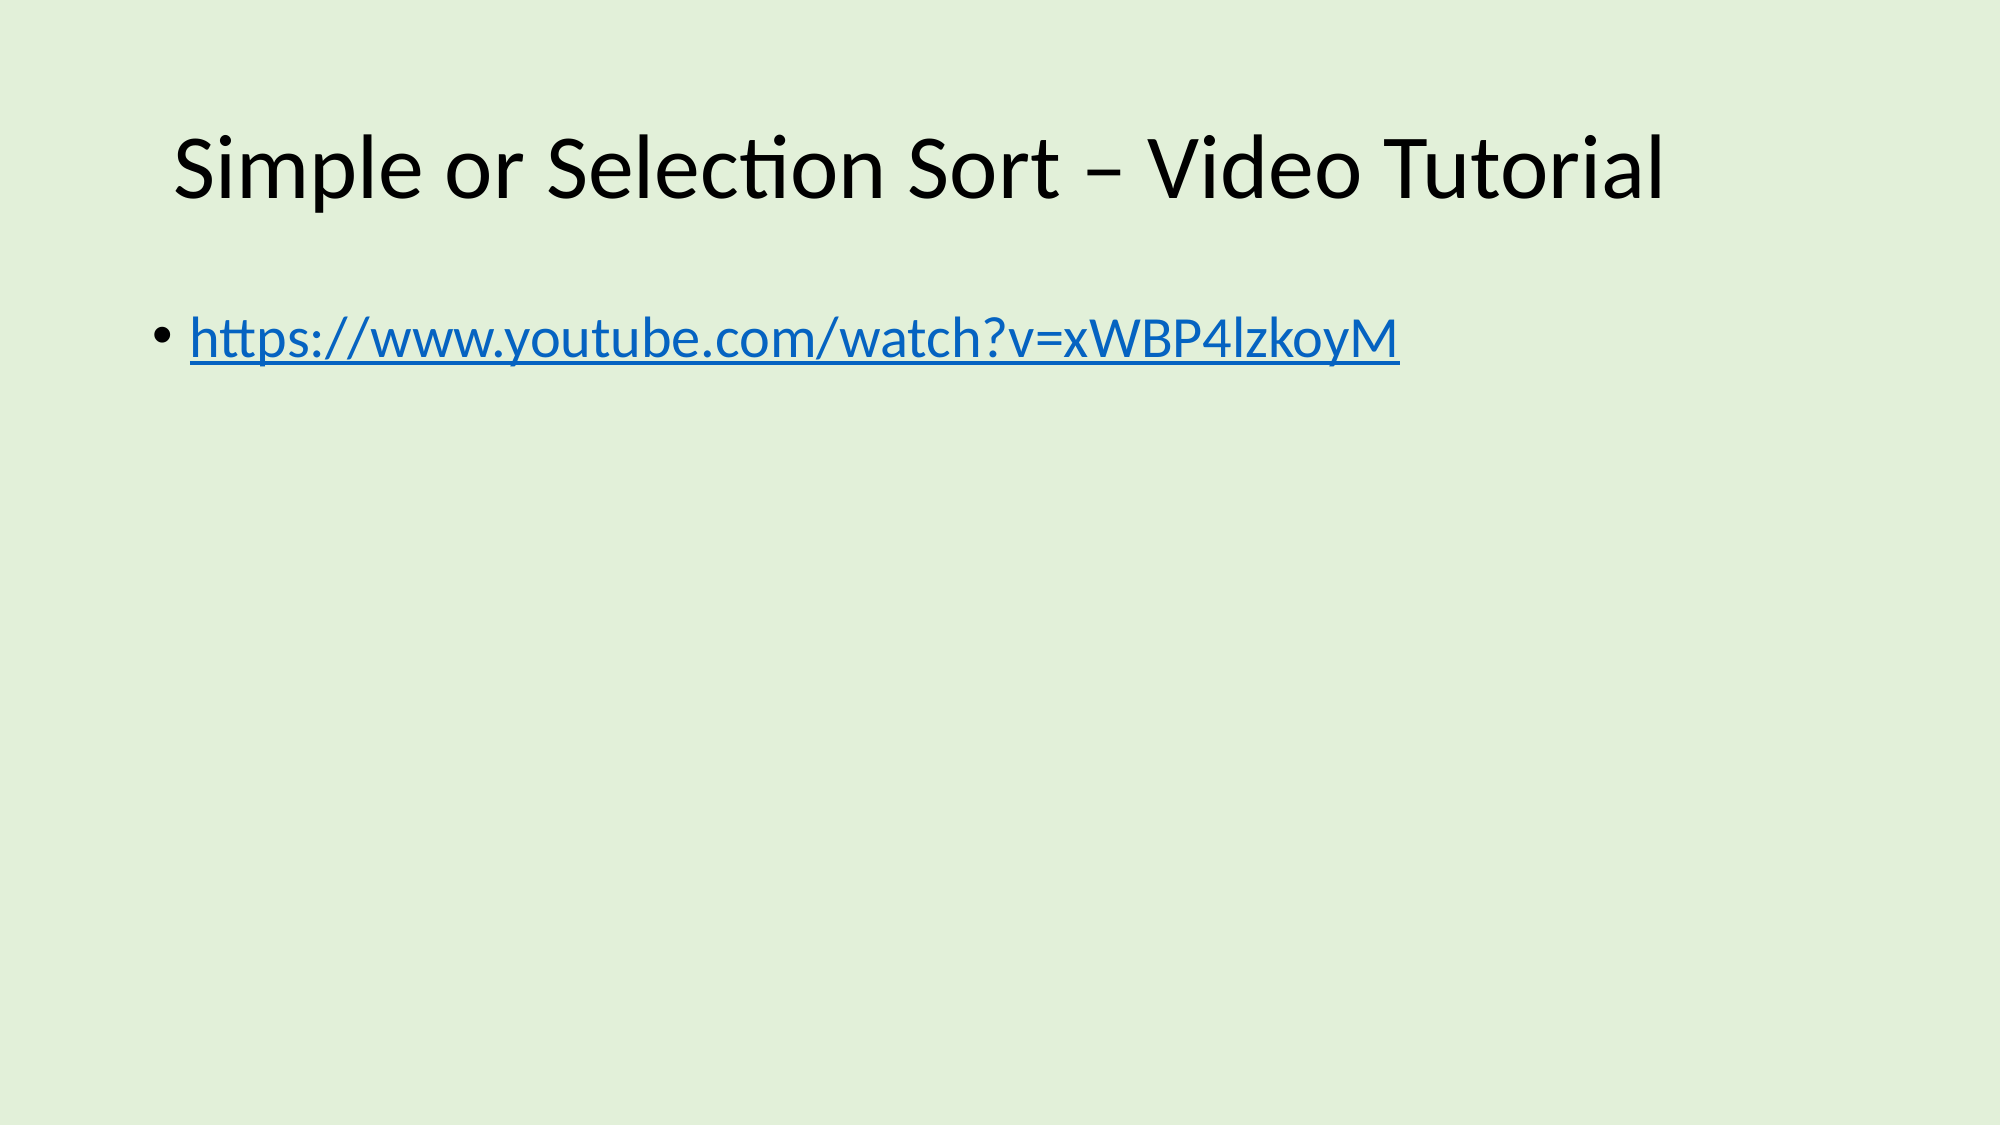

# Simple or Selection Sort – Video Tutorial
https://www.youtube.com/watch?v=xWBP4lzkoyM